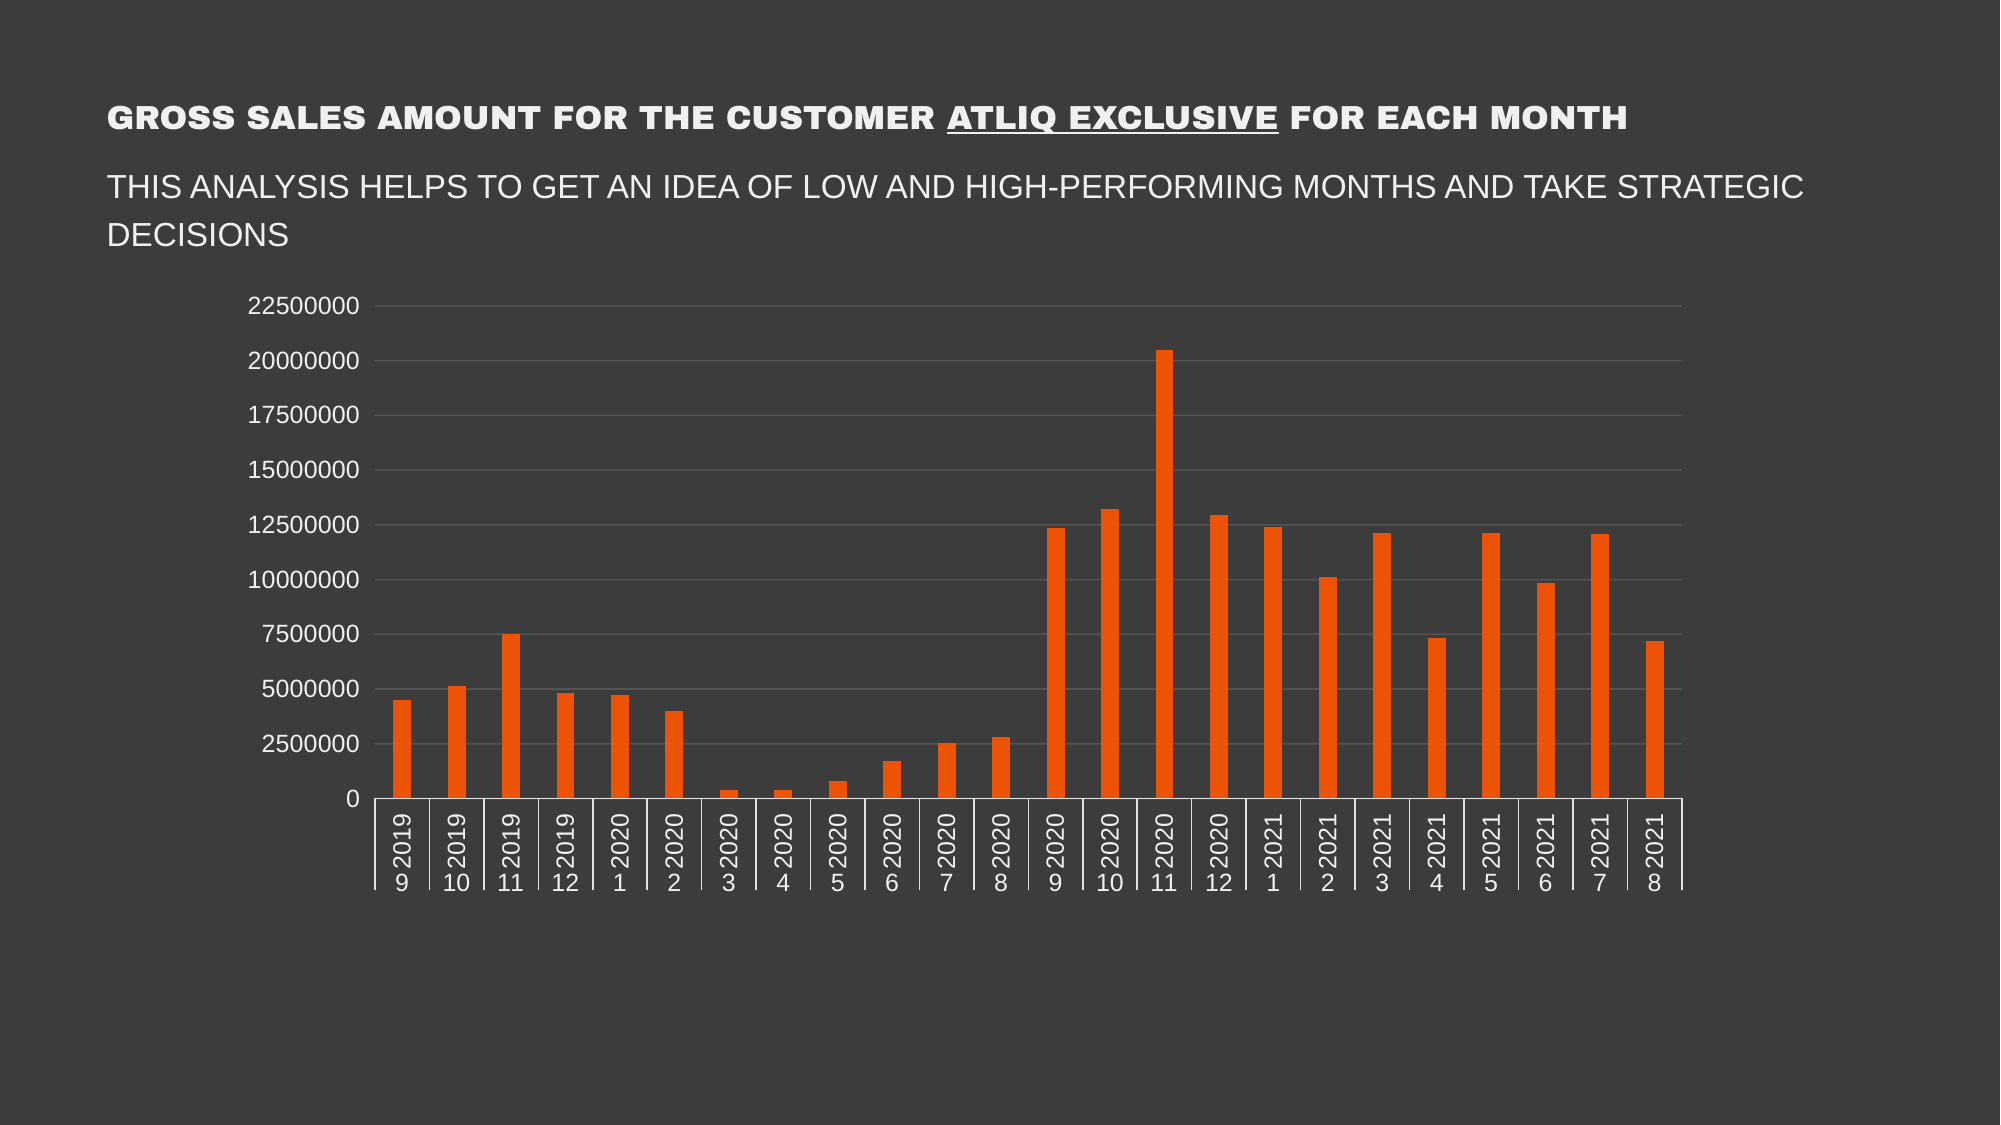

Gross sales amount for the customer Atliq Exclusive for each month
This analysis helps to get an idea of low and high-performing months and take strategic decisions

### Chart

| Category | Revenue |
|---|---|
| 2019 | 4496260.0 |
| 2019 | 5135902.0 |
| 2019 | 7522893.0 |
| 2019 | 4830405.0 |
| 2020 | 4740600.0 |
| 2020 | 3996228.0 |
| 2020 | 378771.0 |
| 2020 | 395035.0 |
| 2020 | 783813.0 |
| 2020 | 1695217.0 |
| 2020 | 2551159.0 |
| 2020 | 2786648.0 |
| 2020 | 12353510.0 |
| 2020 | 13218636.0 |
| 2020 | 20464999.0 |
| 2020 | 12944660.0 |
| 2021 | 12399393.0 |
| 2021 | 10129736.0 |
| 2021 | 12144061.0 |
| 2021 | 7312000.0 |
| 2021 | 12150225.0 |
| 2021 | 9824521.0 |
| 2021 | 12092346.0 |
| 2021 | 7178708.0 |